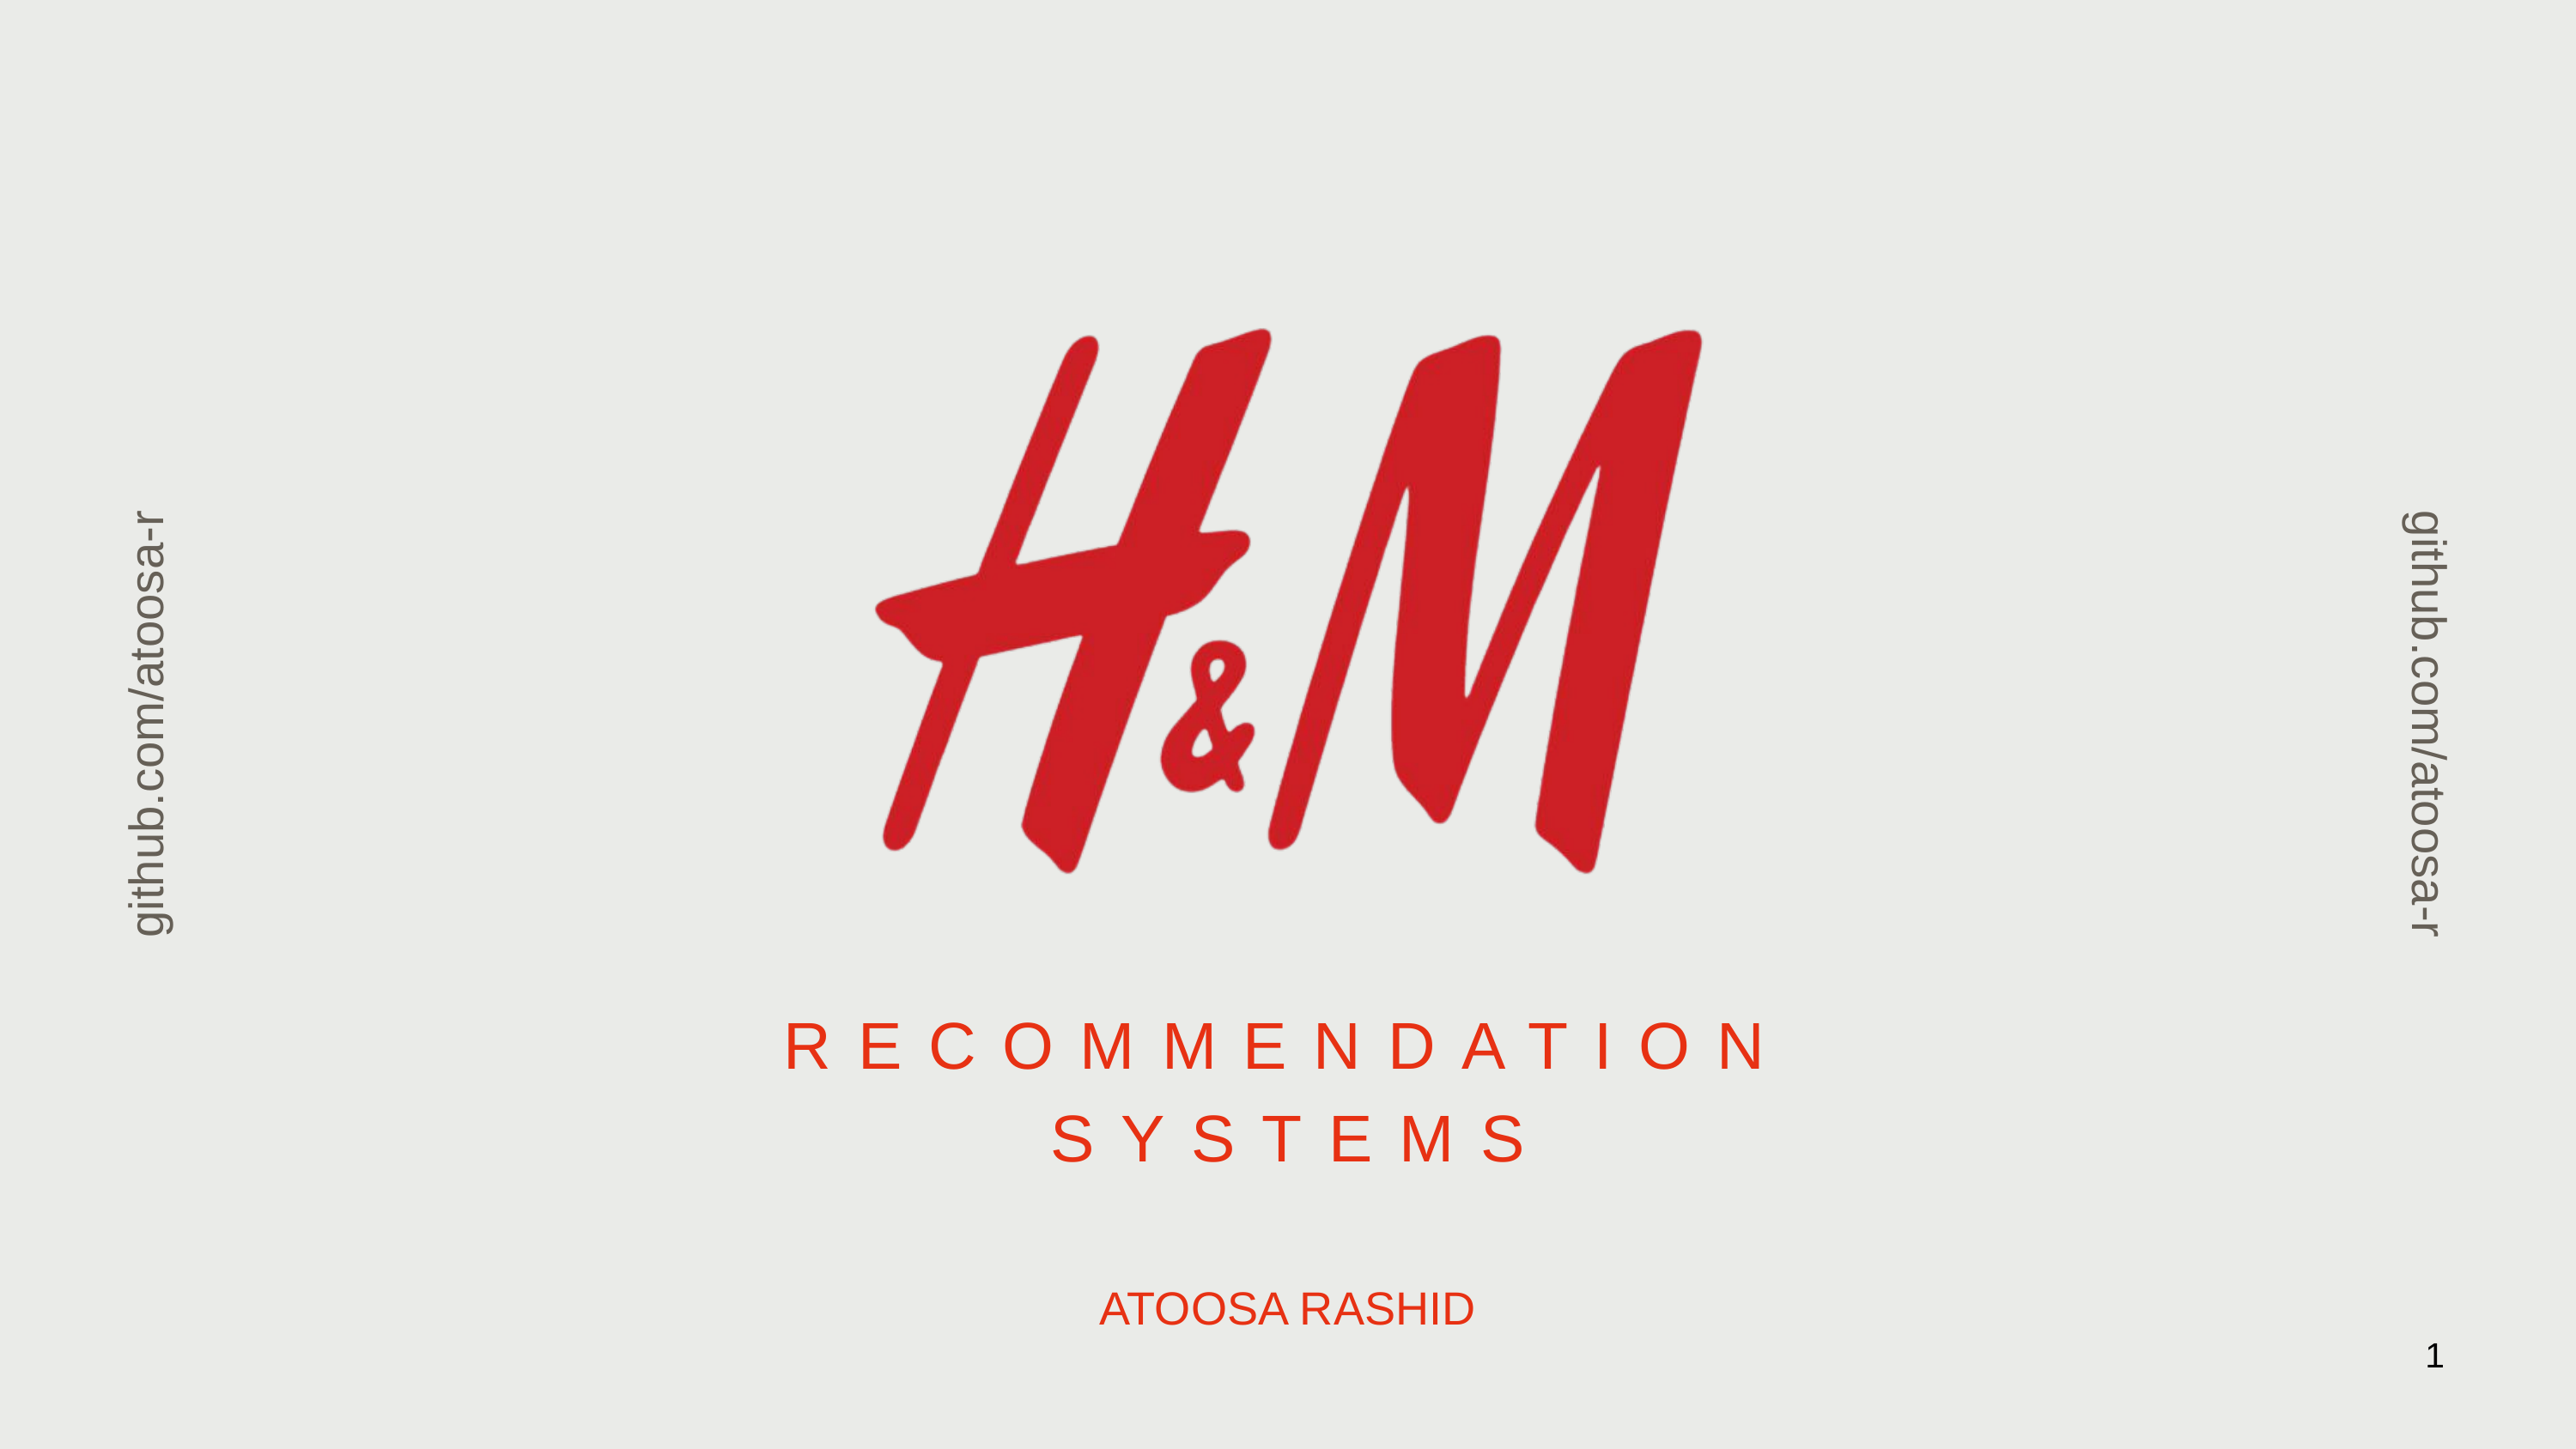

github.com/atoosa-r
github.com/atoosa-r
RECOMMENDATION SYSTEMS
ATOOSA RASHID
1